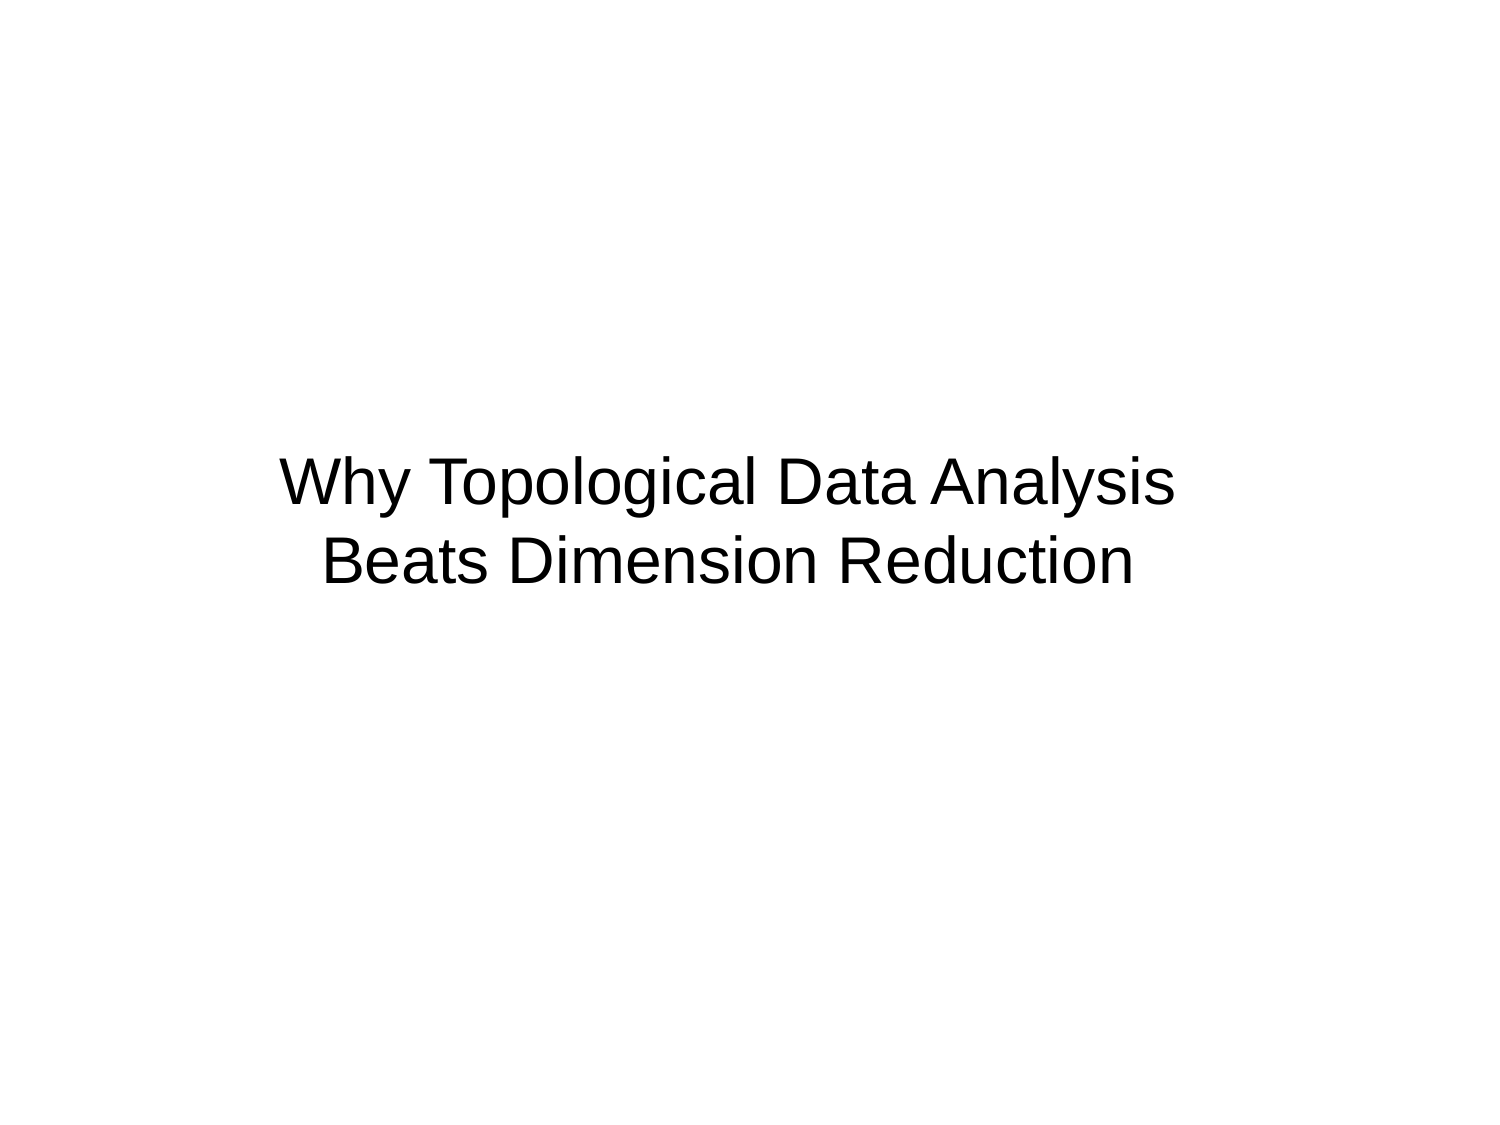

# Why Topological Data Analysis Beats Dimension Reduction